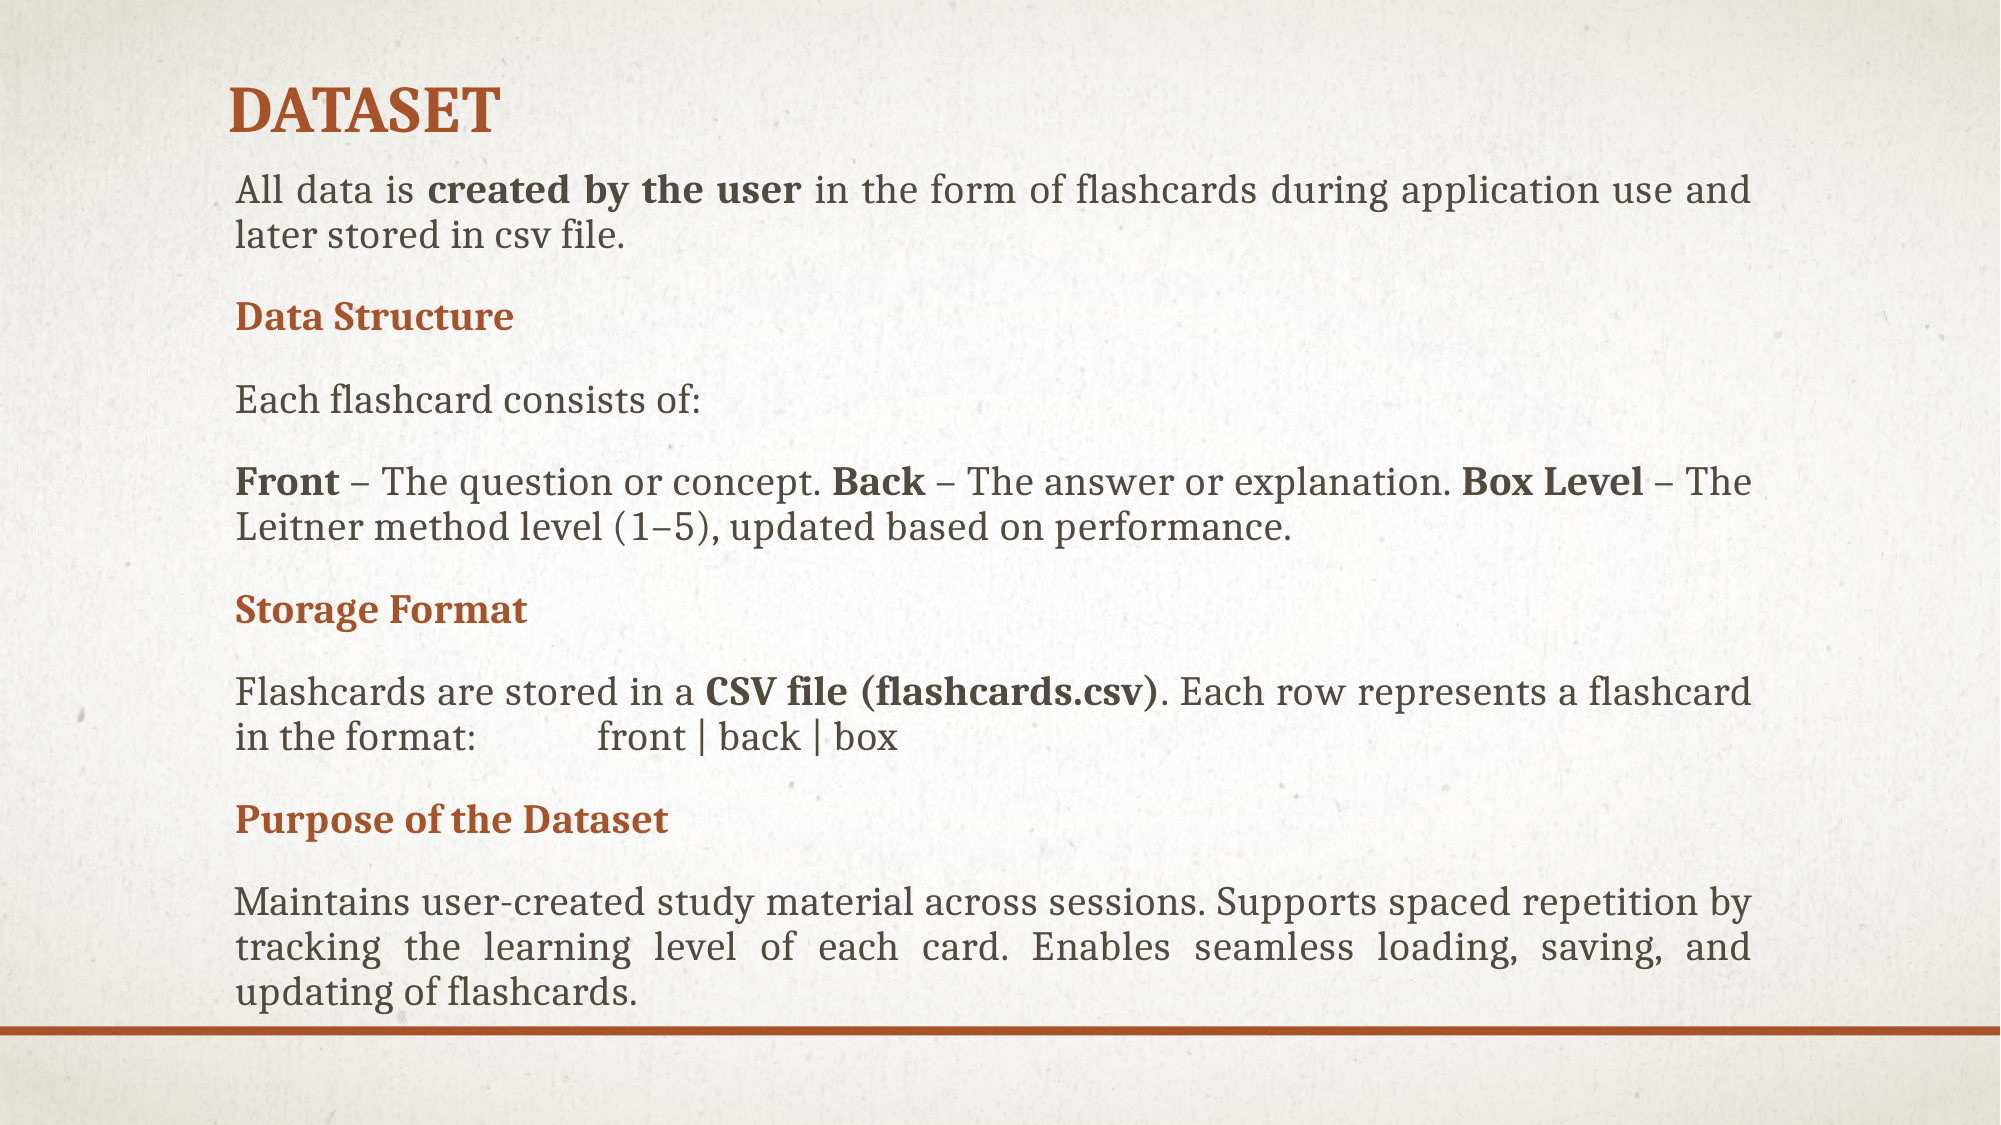

# DATASET
All data is created by the user in the form of flashcards during application use and later stored in csv file.
Data Structure
Each flashcard consists of:
Front – The question or concept. Back – The answer or explanation. Box Level – The Leitner method level (1–5), updated based on performance.
Storage Format
Flashcards are stored in a CSV file (flashcards.csv). Each row represents a flashcard in the format:             front | back | box
Purpose of the Dataset
Maintains user-created study material across sessions. Supports spaced repetition by tracking the learning level of each card. Enables seamless loading, saving, and updating of flashcards.